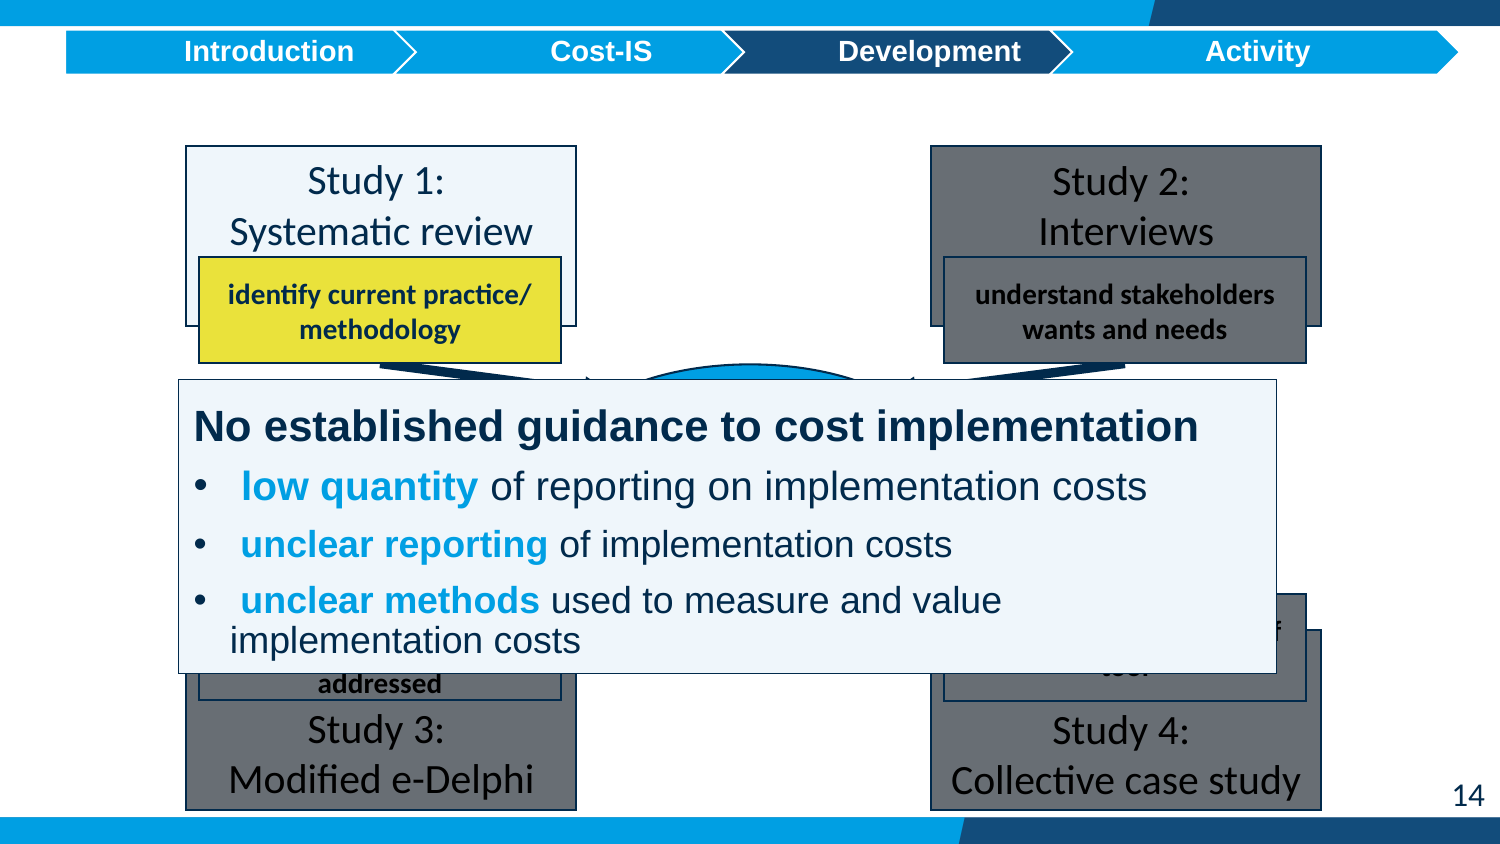

Introduction
Cost-IS
Development
Activity
Study 1:
Systematic review
Study 2:
Interviews
identify current practice/ methodology
understand stakeholders wants and needs
Cost-IS
No established guidance to cost implementation
 low quantity of reporting on implementation costs
 unclear reporting of implementation costs
 unclear methods used to measure and value implementation costs
confirm stakeholders’ wants and needs are addressed
preliminarily validation of tool
Study 3:
Modified e-Delphi
Study 4:
Collective case study
14